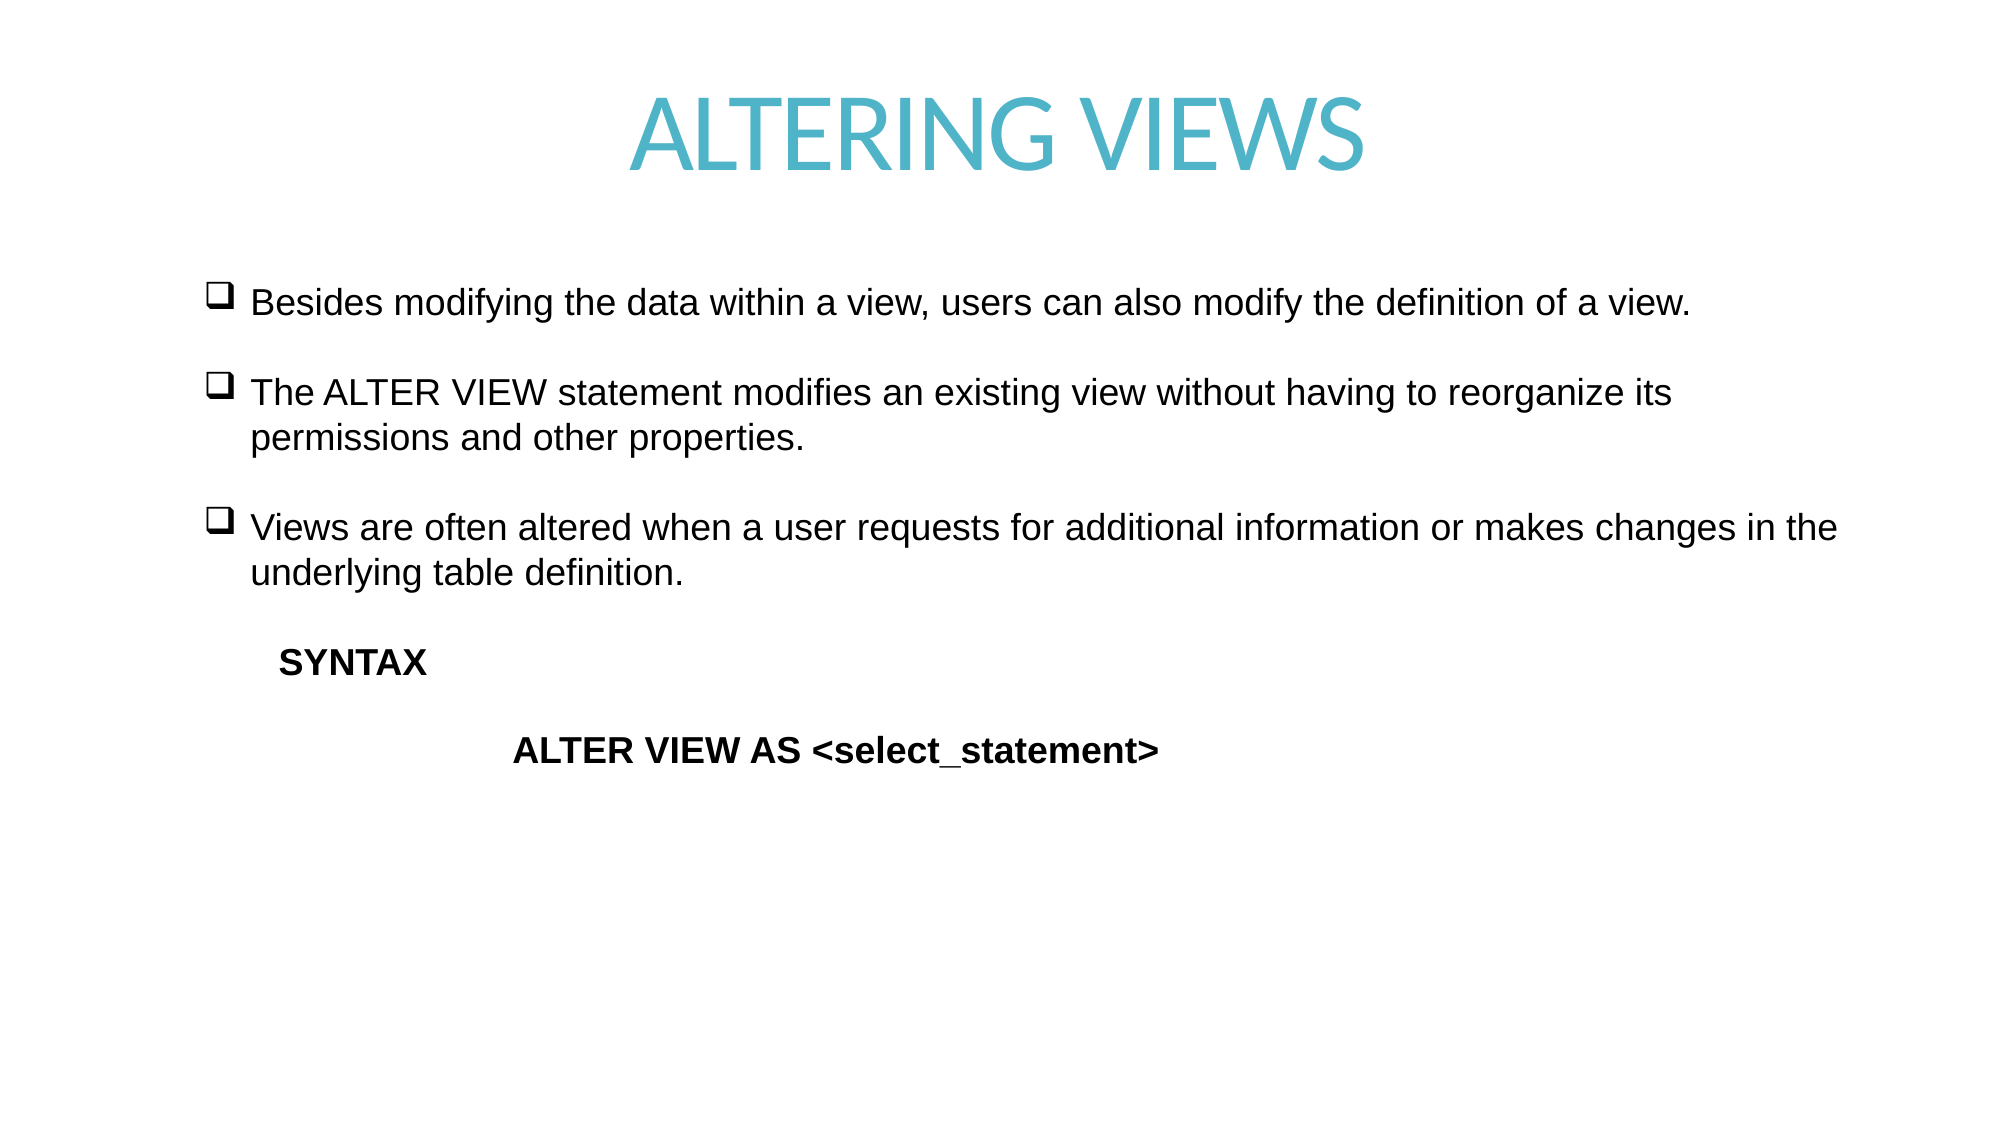

# ALTERING VIEWS
Besides modifying the data within a view, users can also modify the definition of a view.

The ALTER VIEW statement modifies an existing view without having to reorganize its permissions and other properties.

Views are often altered when a user requests for additional information or makes changes in the underlying table definition.

SYNTAX
ALTER VIEW AS <select_statement>